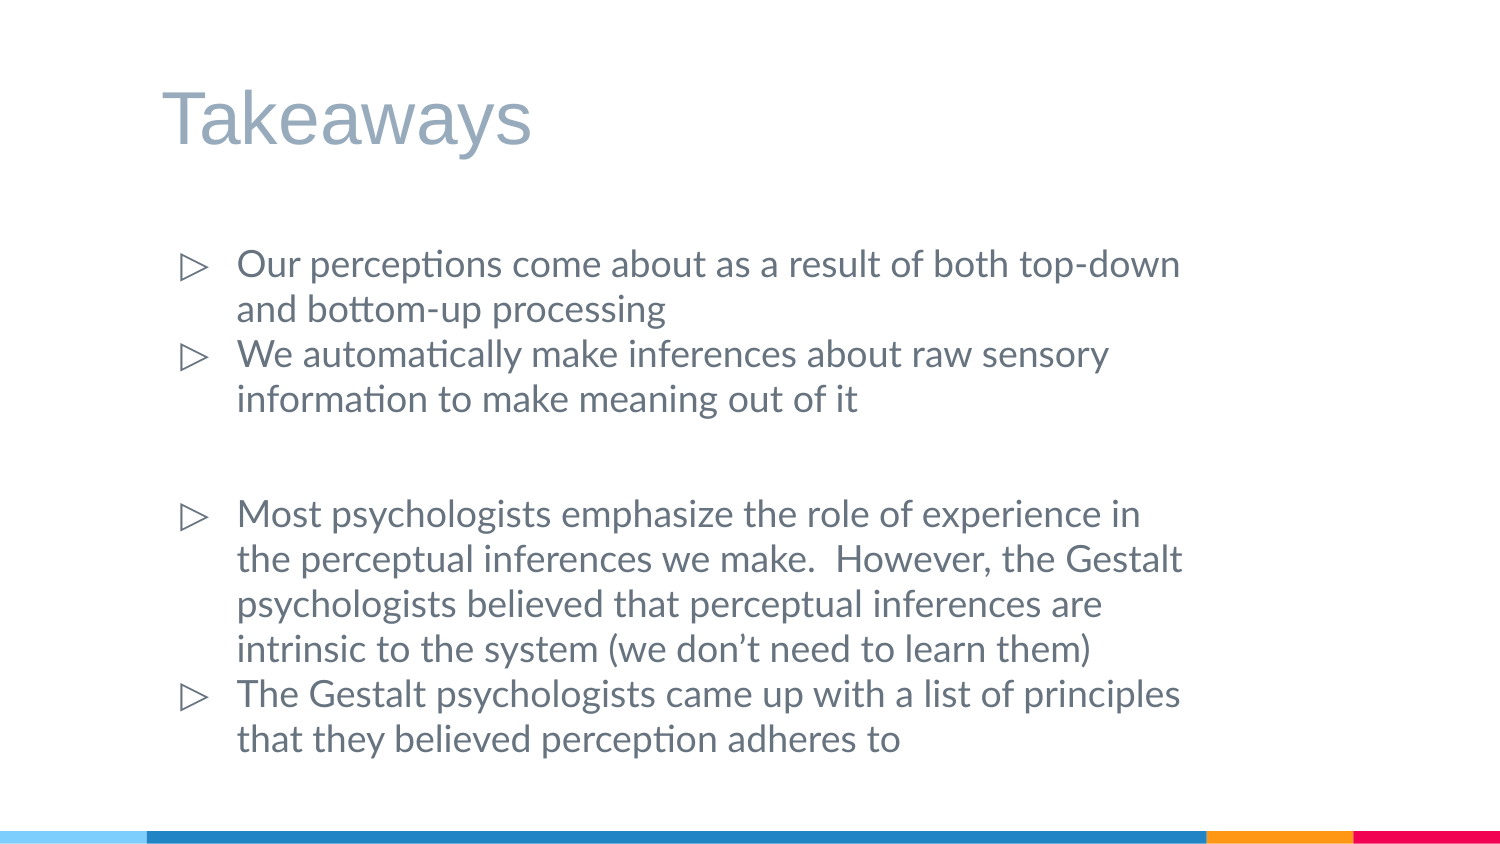

# Takeaways
Our perceptions come about as a result of both top-down and bottom-up processing
We automatically make inferences about raw sensory information to make meaning out of it

Most psychologists emphasize the role of experience in the perceptual inferences we make.  However, the Gestalt psychologists believed that perceptual inferences are intrinsic to the system (we don’t need to learn them)
The Gestalt psychologists came up with a list of principles that they believed perception adheres to